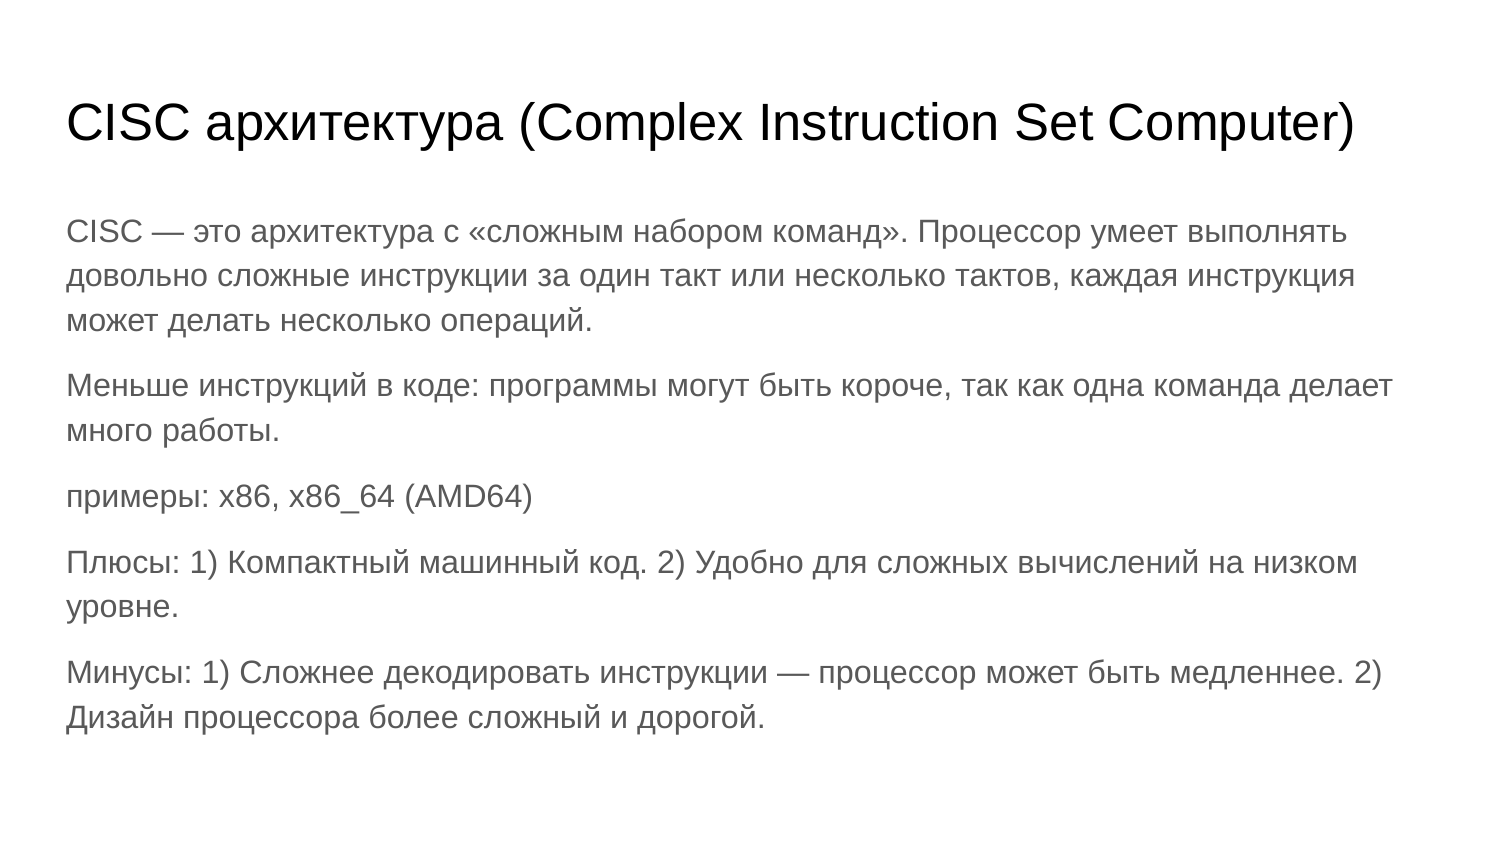

# CISC архитектура (Complex Instruction Set Computer)

CISC — это архитектура с «сложным набором команд». Процессор умеет выполнять довольно сложные инструкции за один такт или несколько тактов, каждая инструкция может делать несколько операций.
Меньше инструкций в коде: программы могут быть короче, так как одна команда делает много работы.
примеры: x86, x86_64 (AMD64)
Плюсы: 1) Компактный машинный код. 2) Удобно для сложных вычислений на низком уровне.
Минусы: 1) Сложнее декодировать инструкции — процессор может быть медленнее. 2) Дизайн процессора более сложный и дорогой.